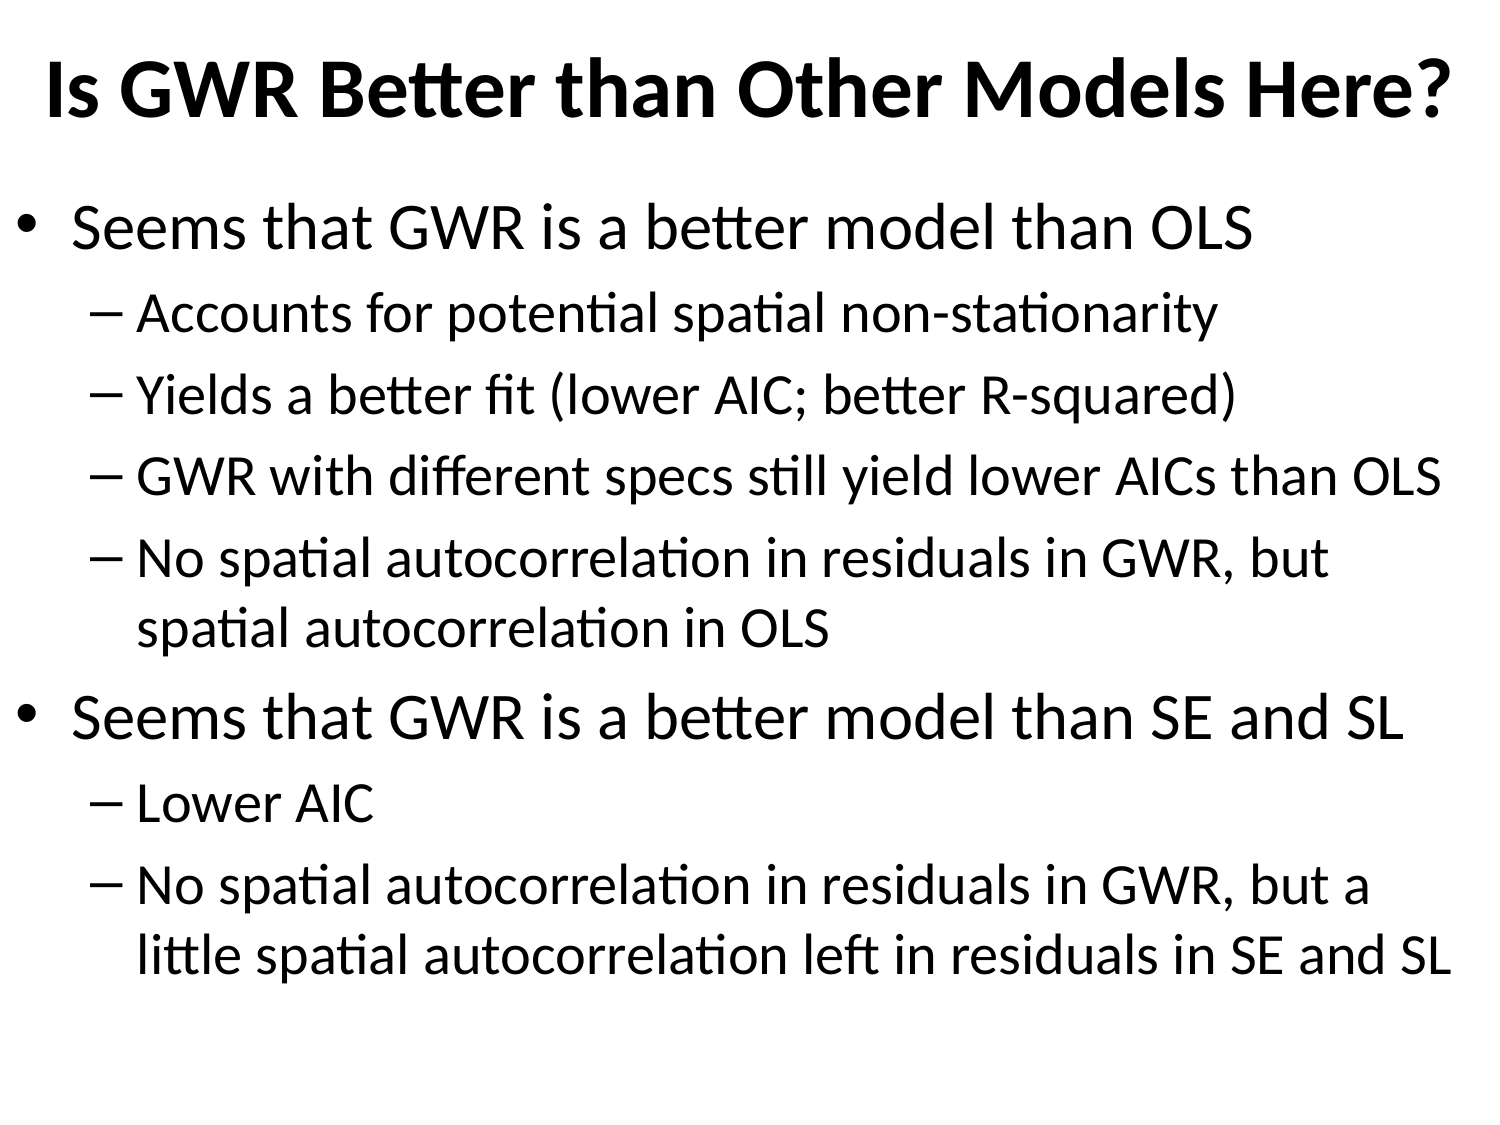

# Is GWR Better than Other Models Here?
Seems that GWR is a better model than OLS
Accounts for potential spatial non-stationarity
Yields a better fit (lower AIC; better R-squared)
GWR with different specs still yield lower AICs than OLS
No spatial autocorrelation in residuals in GWR, but spatial autocorrelation in OLS
Seems that GWR is a better model than SE and SL
Lower AIC
No spatial autocorrelation in residuals in GWR, but a little spatial autocorrelation left in residuals in SE and SL